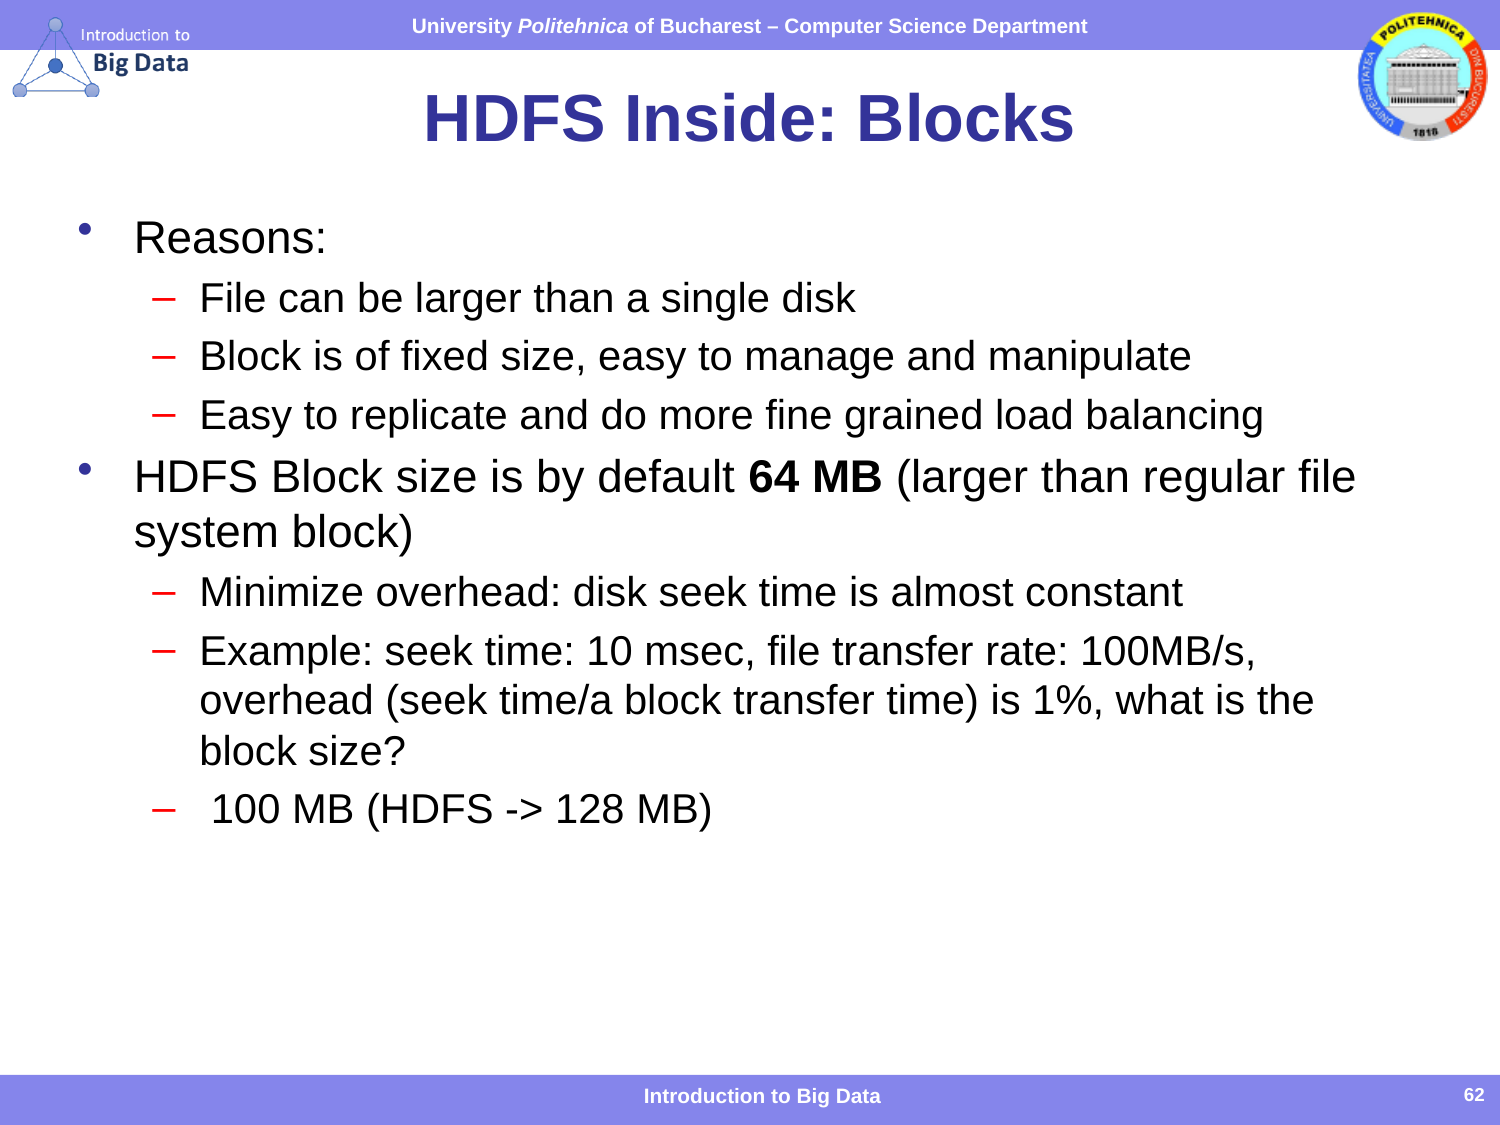

# HDFS Inside: Blocks
Reasons:
File can be larger than a single disk
Block is of fixed size, easy to manage and manipulate
Easy to replicate and do more fine grained load balancing
HDFS Block size is by default 64 MB (larger than regular file system block)
Minimize overhead: disk seek time is almost constant
Example: seek time: 10 msec, file transfer rate: 100MB/s, overhead (seek time/a block transfer time) is 1%, what is the block size?
 100 MB (HDFS -> 128 MB)
Introduction to Big Data
62